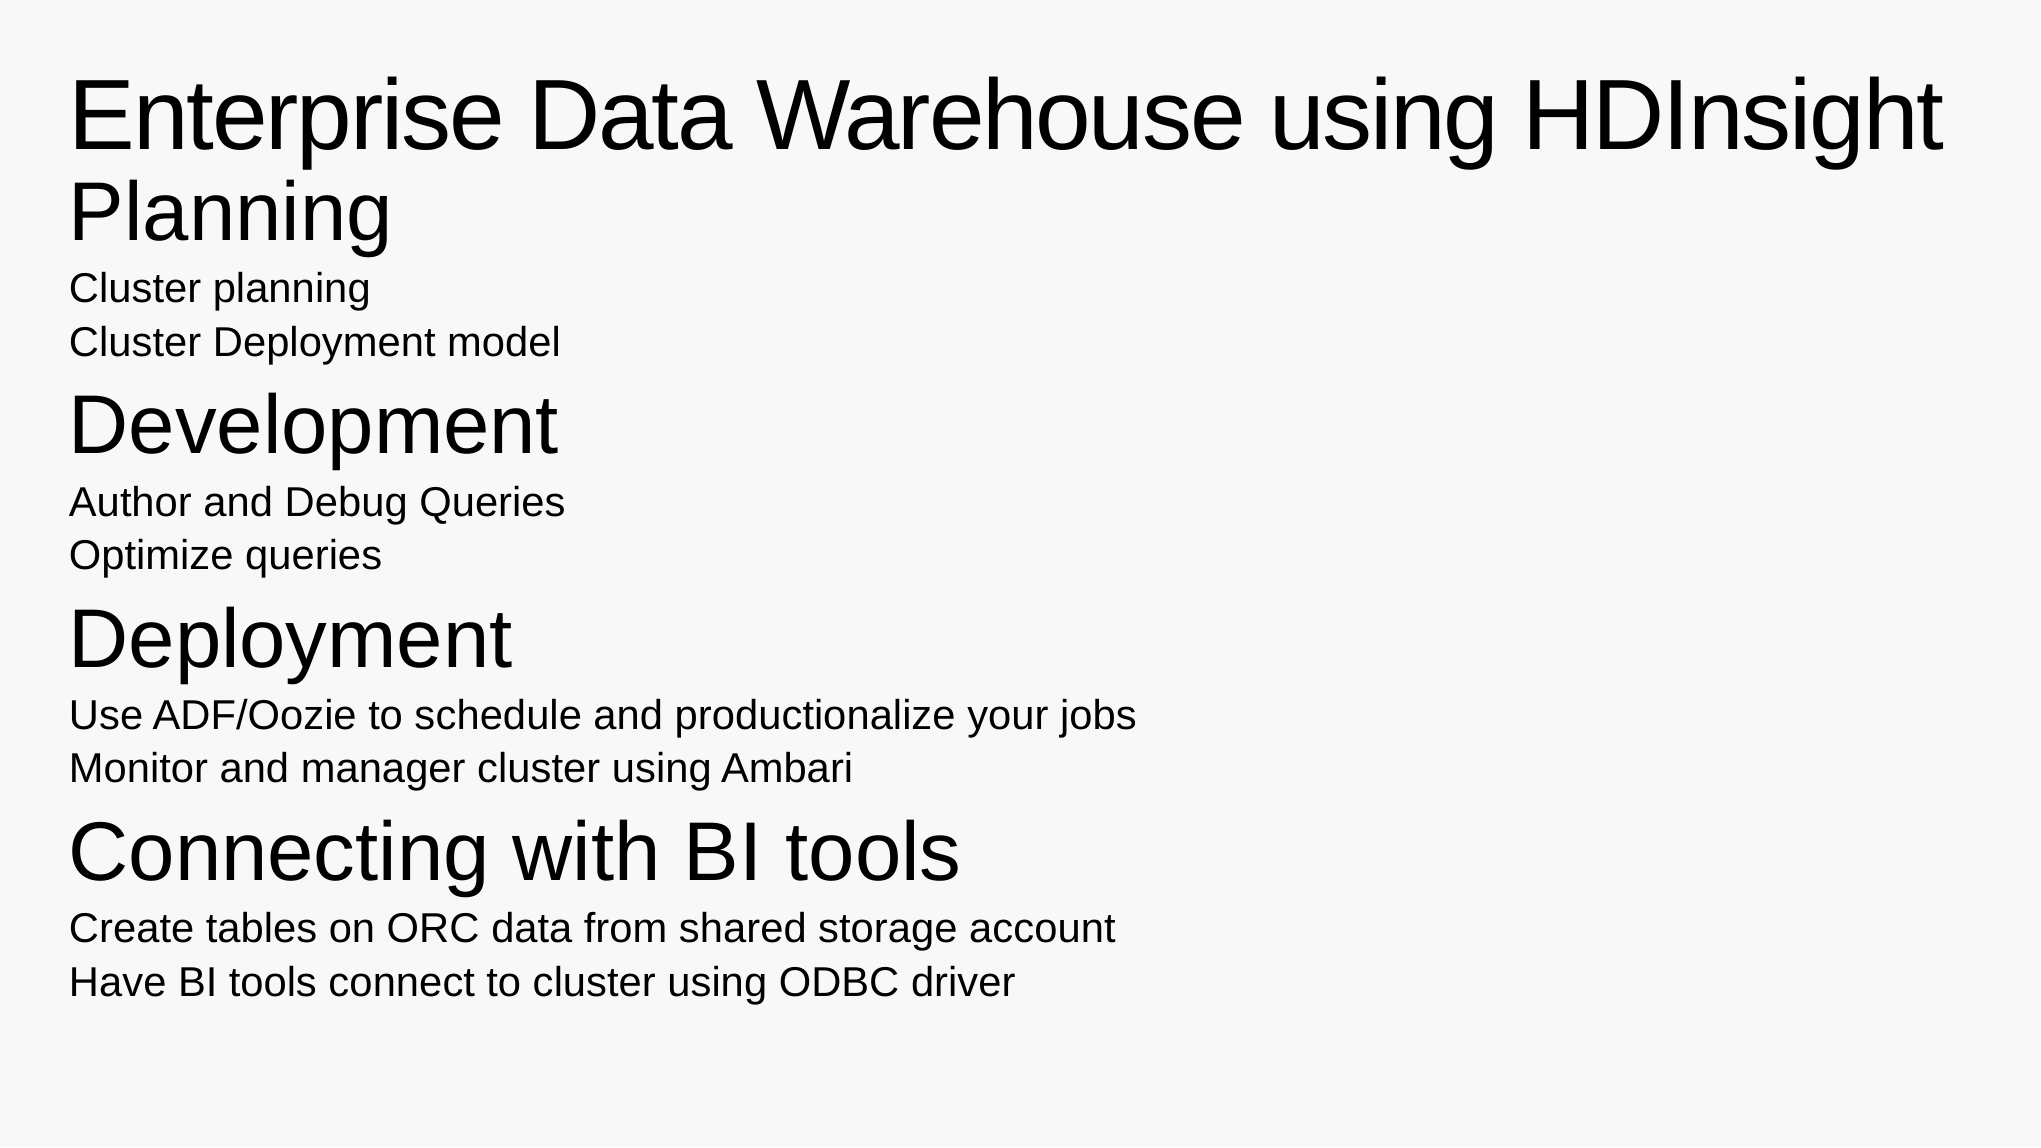

# Enterprise Data Warehouse using HDInsight
Planning
Cluster planning
Cluster Deployment model
Development
Author and Debug Queries
Optimize queries
Deployment
Use ADF/Oozie to schedule and productionalize your jobs
Monitor and manager cluster using Ambari
Connecting with BI tools
Create tables on ORC data from shared storage account
Have BI tools connect to cluster using ODBC driver